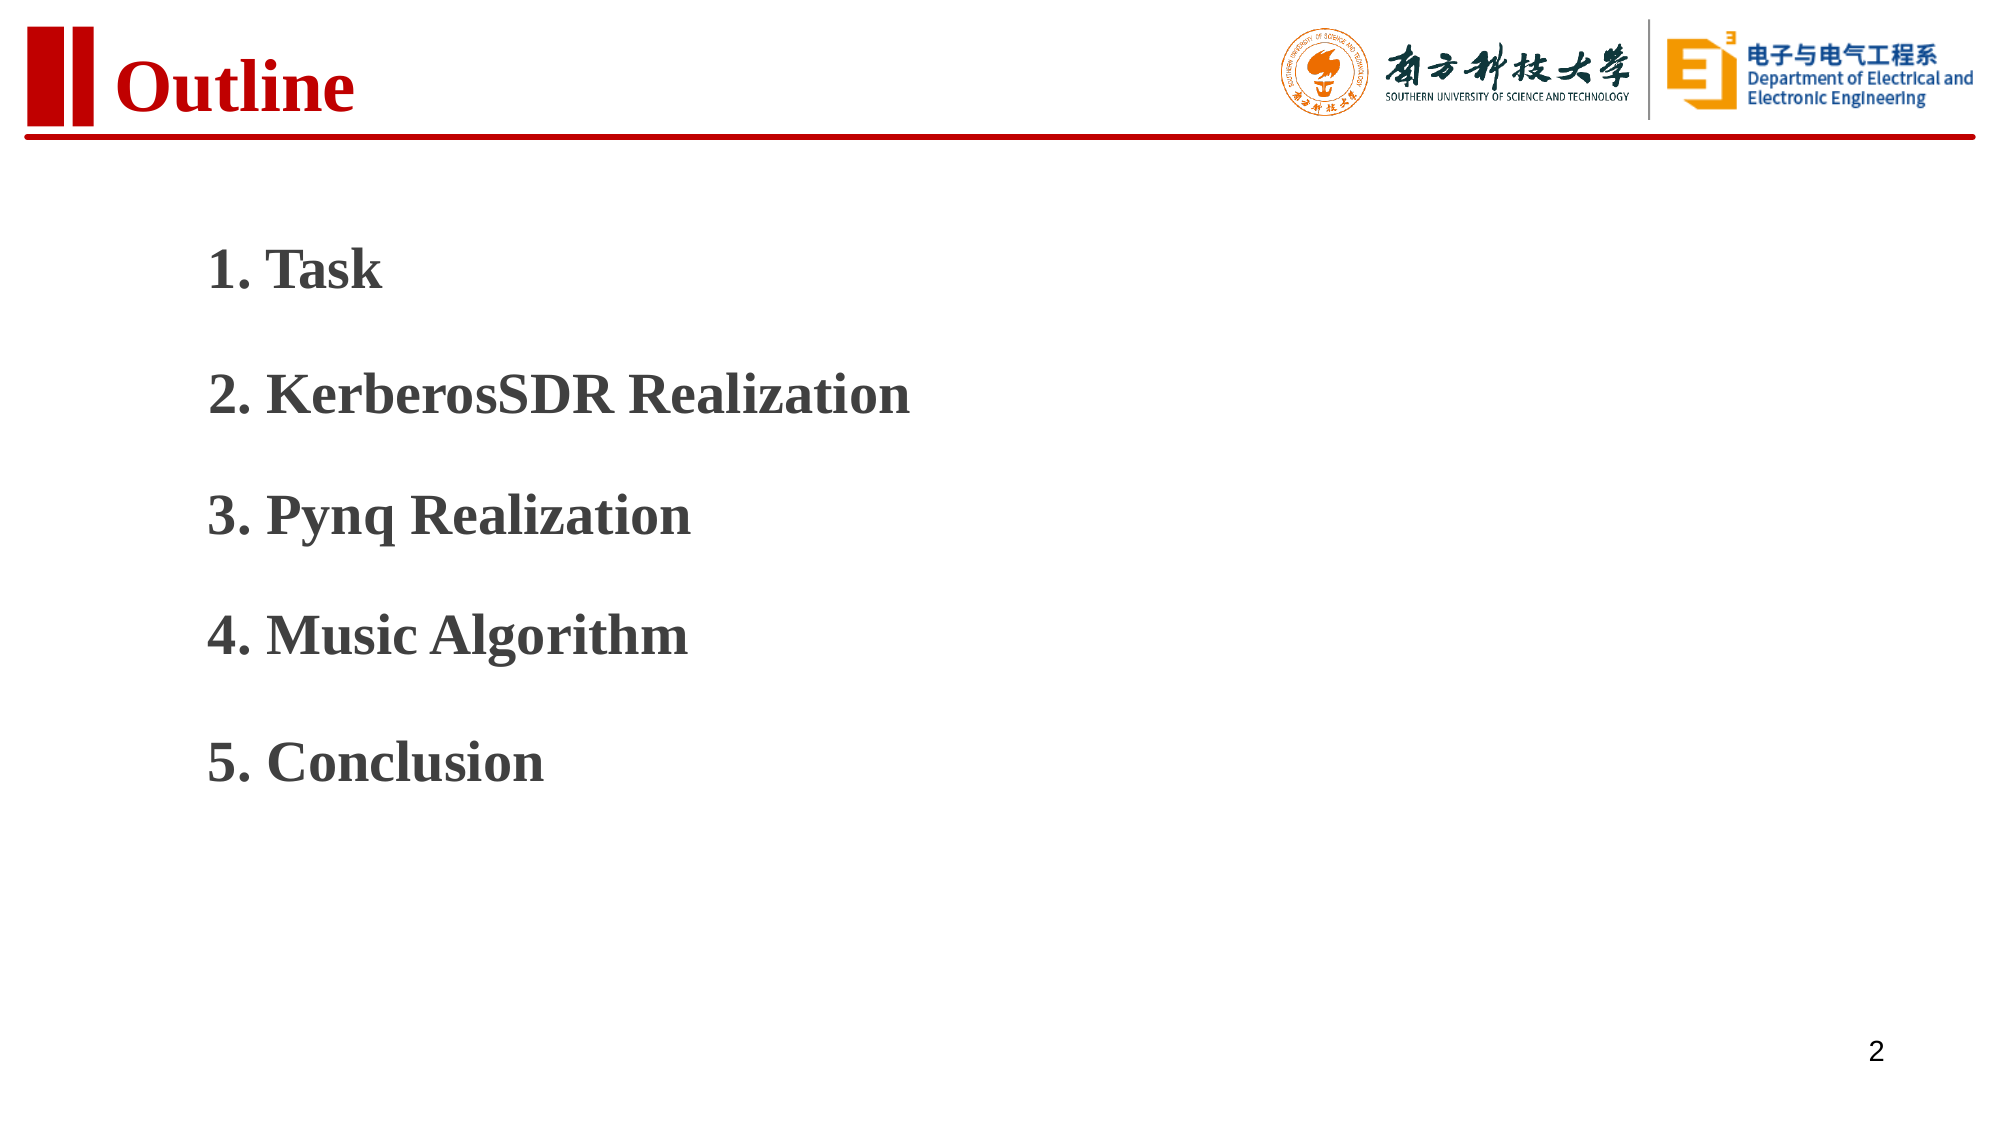

Outline
1. Task
2. KerberosSDR Realization
3. Pynq Realization
4. Music Algorithm
5. Conclusion
2